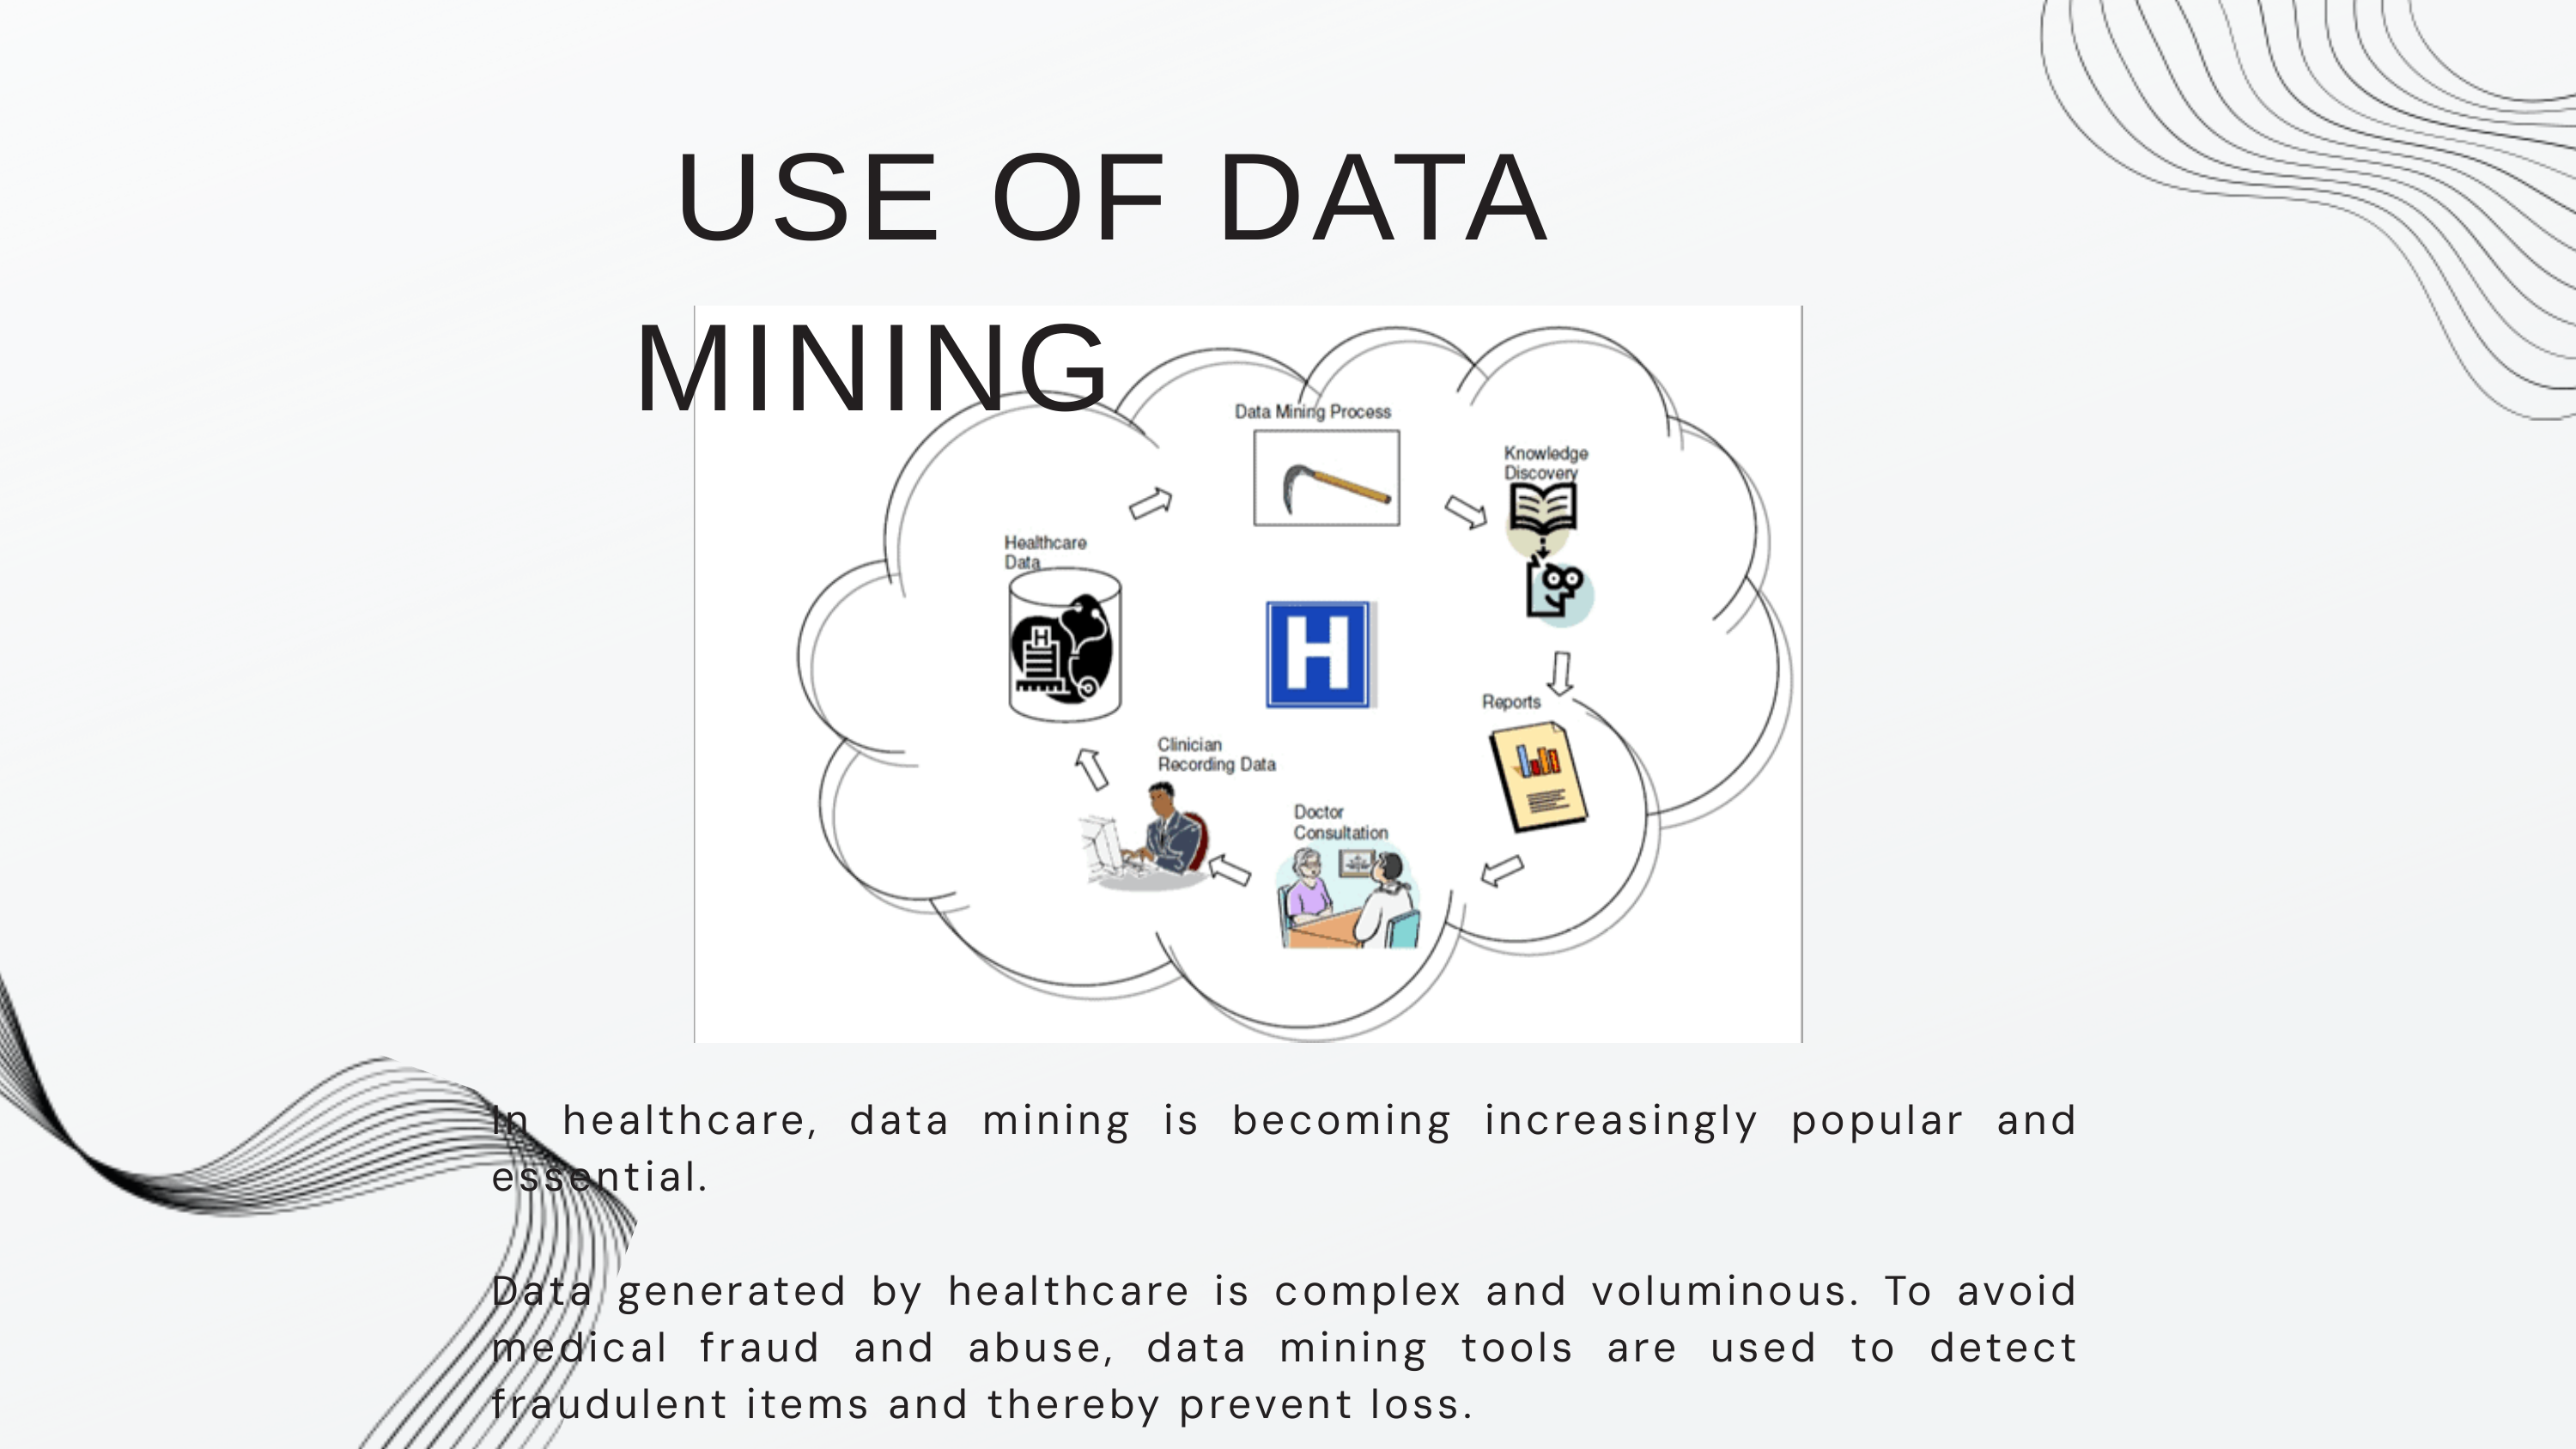

USE OF DATA MINING

In healthcare, data mining is becoming increasingly popular and essential.

Data generated by healthcare is complex and voluminous. To avoid medical fraud and abuse, data mining tools are used to detect fraudulent items and thereby prevent loss.